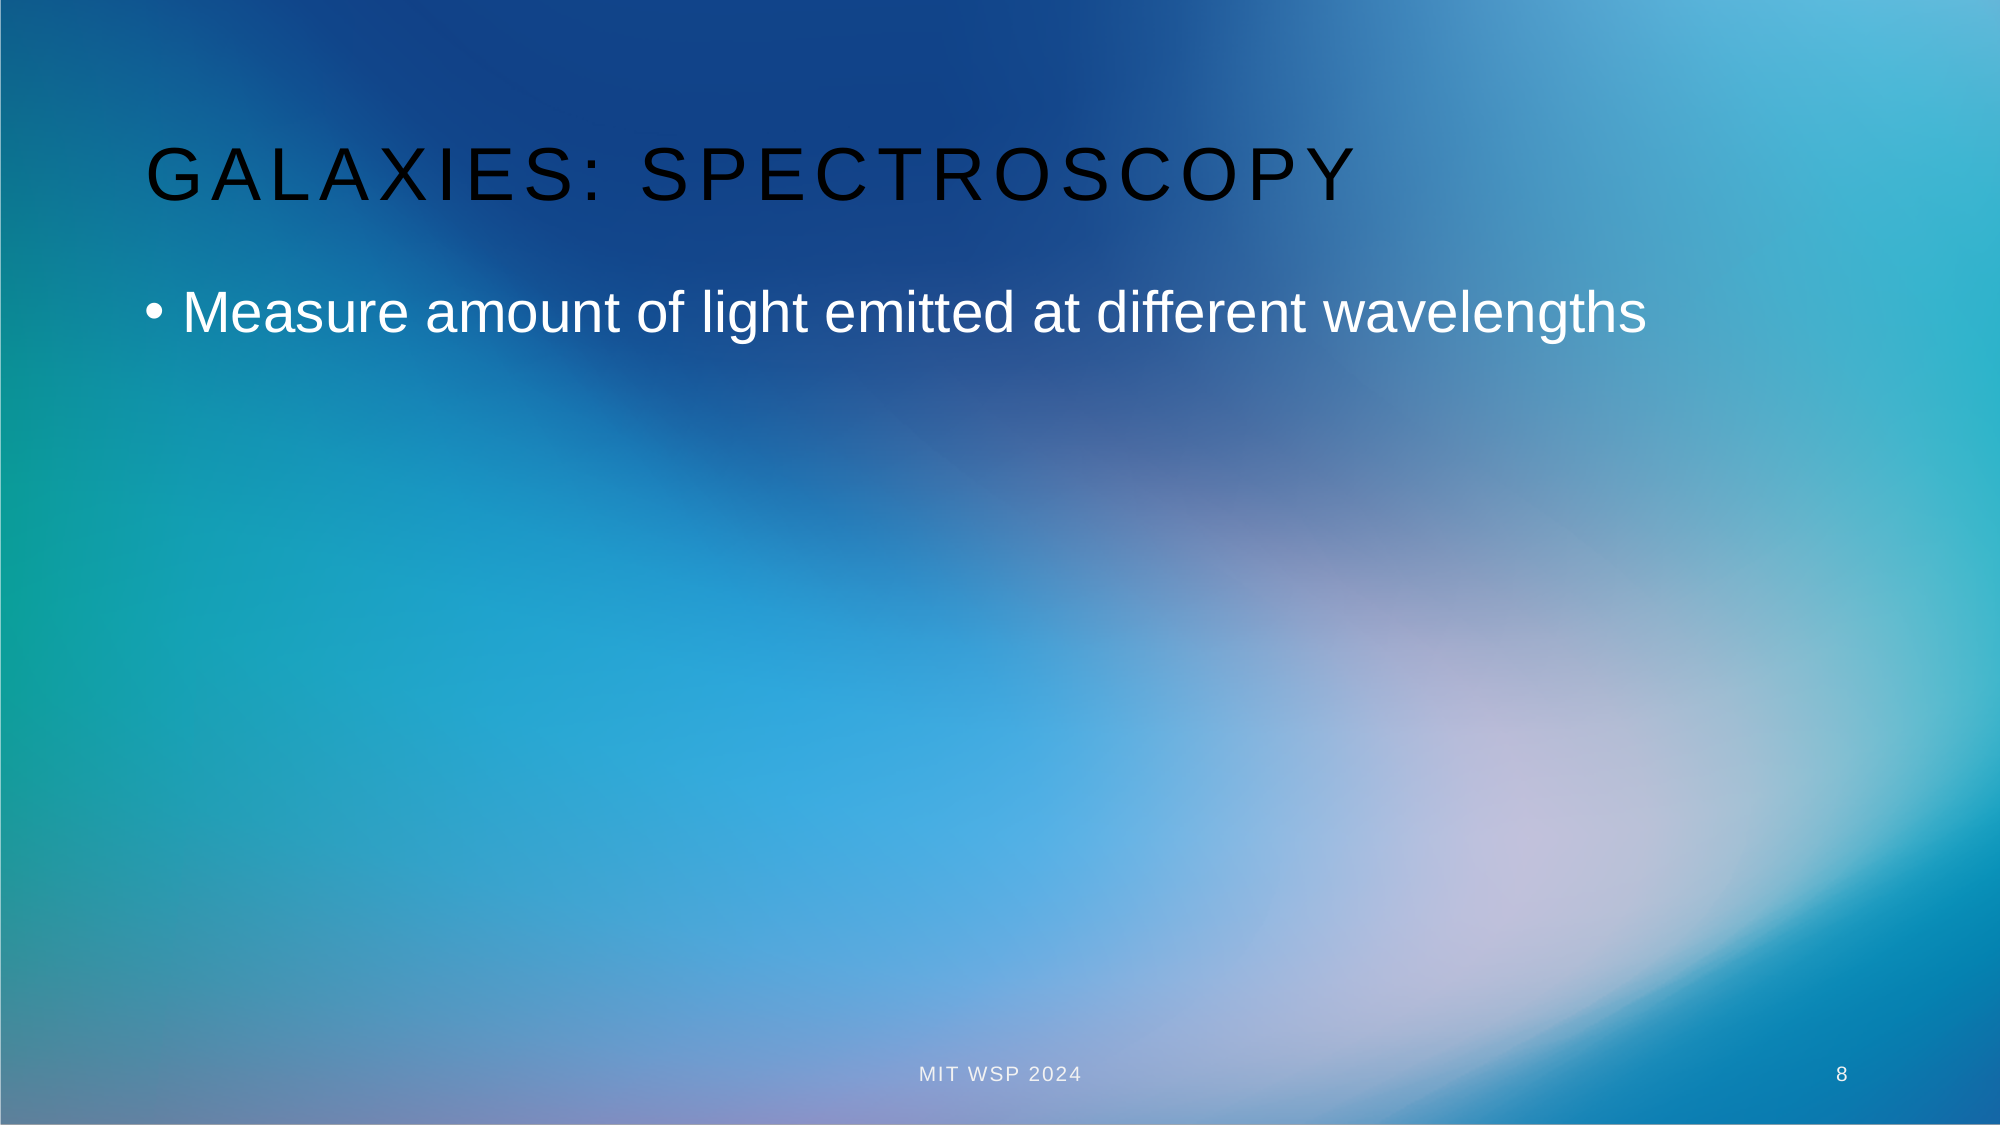

# Galaxies: Spectroscopy
Measure amount of light emitted at different wavelengths
MIT WSP 2024
8